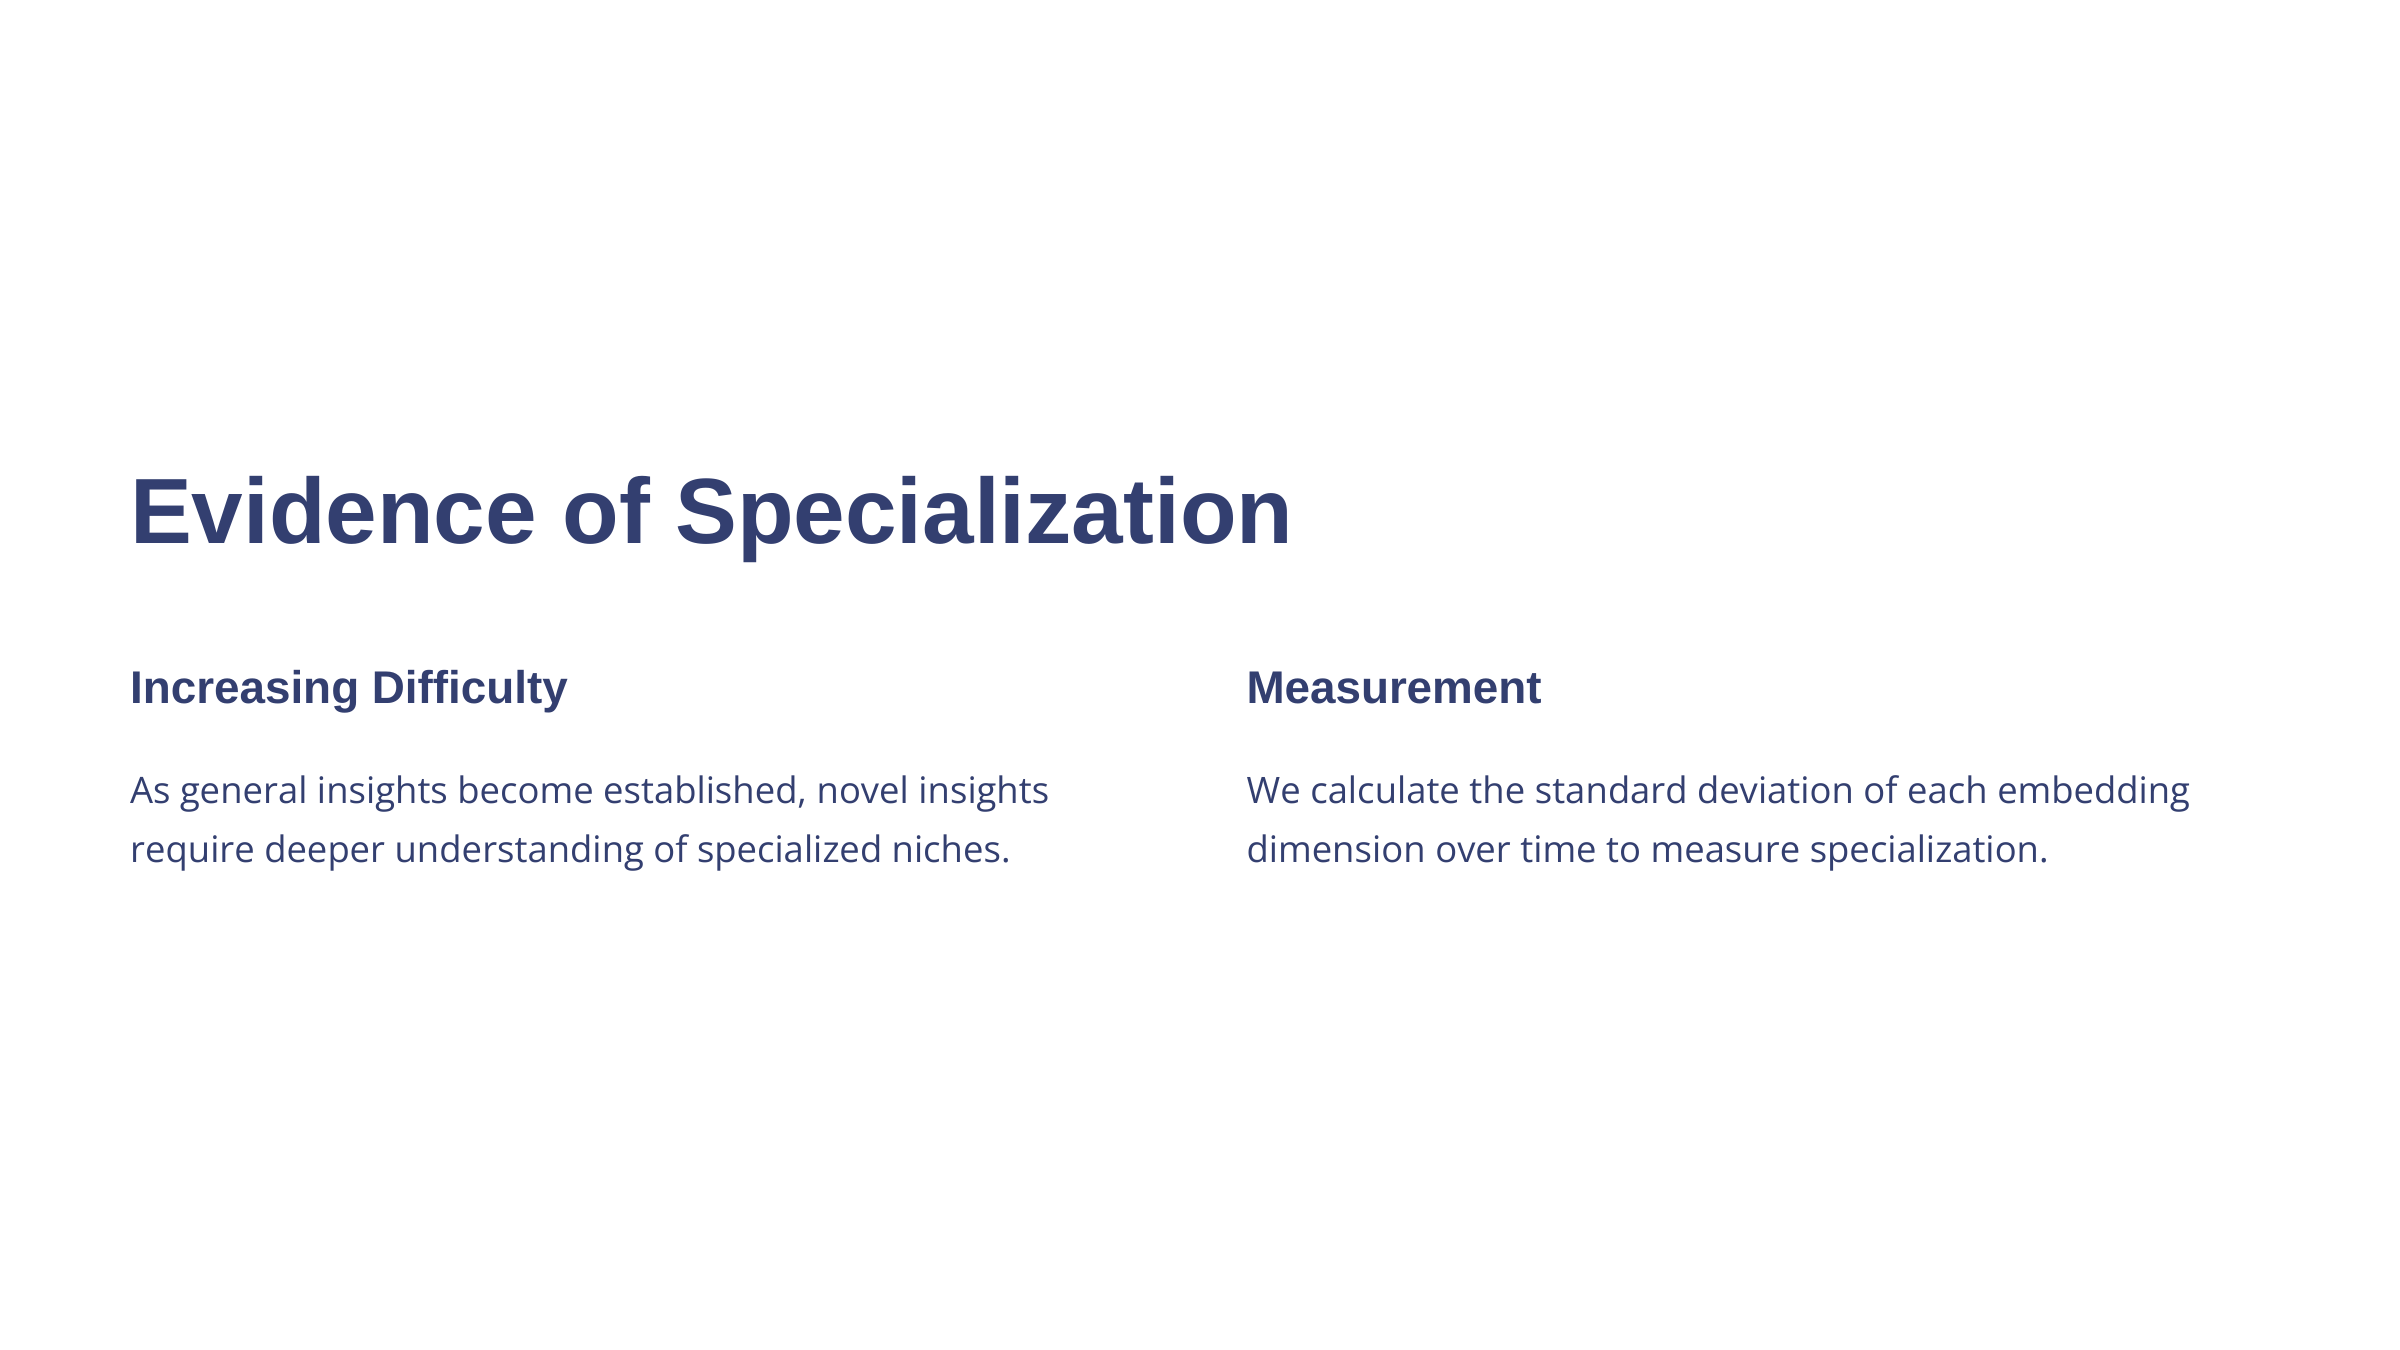

Evidence of Specialization
Increasing Difficulty
Measurement
As general insights become established, novel insights require deeper understanding of specialized niches.
We calculate the standard deviation of each embedding dimension over time to measure specialization.